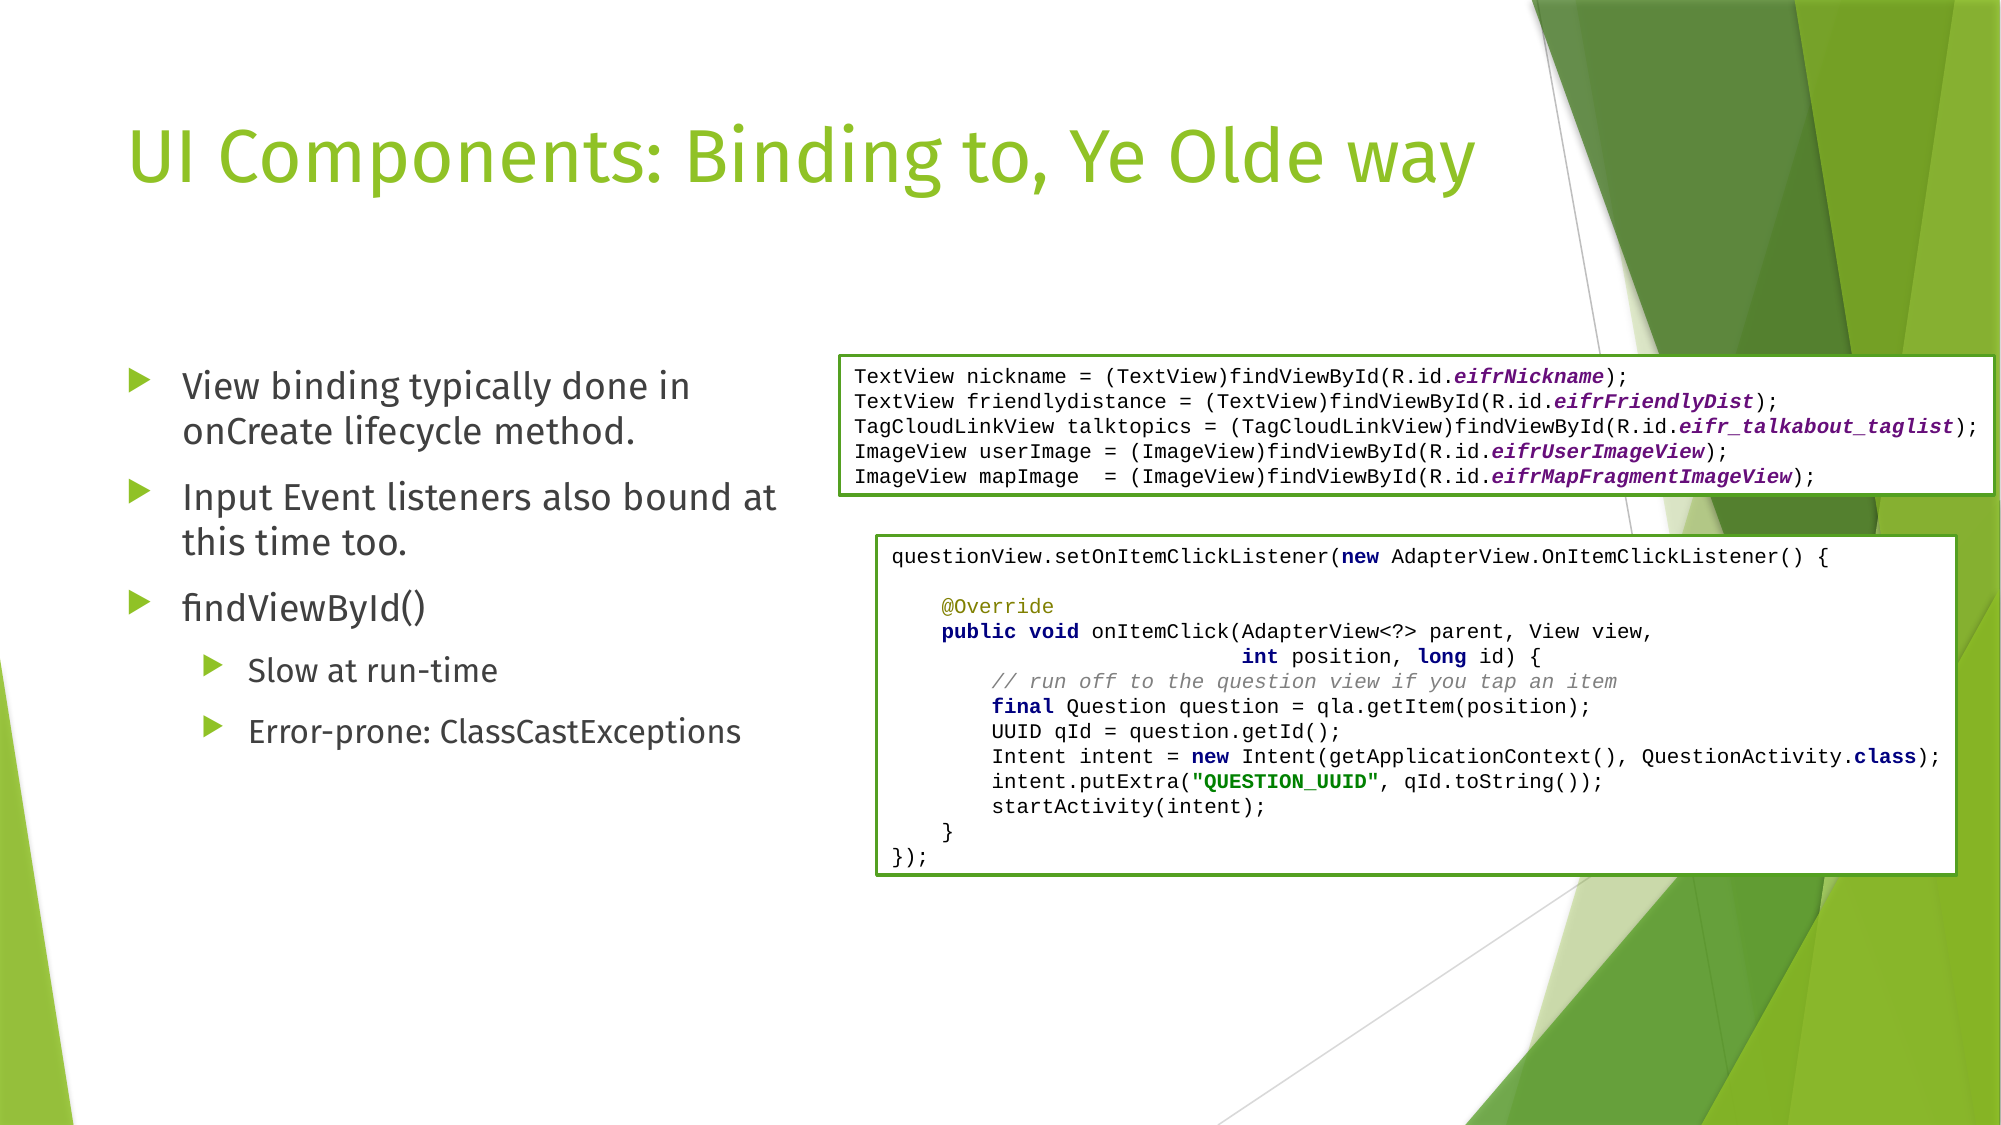

# UI Components: Binding to, Ye Olde way
View binding typically done in onCreate lifecycle method.
Input Event listeners also bound at this time too.
findViewById()
Slow at run-time
Error-prone: ClassCastExceptions
TextView nickname = (TextView)findViewById(R.id.eifrNickname);
TextView friendlydistance = (TextView)findViewById(R.id.eifrFriendlyDist);
TagCloudLinkView talktopics = (TagCloudLinkView)findViewById(R.id.eifr_talkabout_taglist);
ImageView userImage = (ImageView)findViewById(R.id.eifrUserImageView);
ImageView mapImage  = (ImageView)findViewById(R.id.eifrMapFragmentImageView);
questionView.setOnItemClickListener(new AdapterView.OnItemClickListener() {
    @Override
    public void onItemClick(AdapterView<?> parent, View view,
                            int position, long id) {
        // run off to the question view if you tap an item
        final Question question = qla.getItem(position);
        UUID qId = question.getId();
        Intent intent = new Intent(getApplicationContext(), QuestionActivity.class);
        intent.putExtra("QUESTION_UUID", qId.toString());
        startActivity(intent);
    }
});